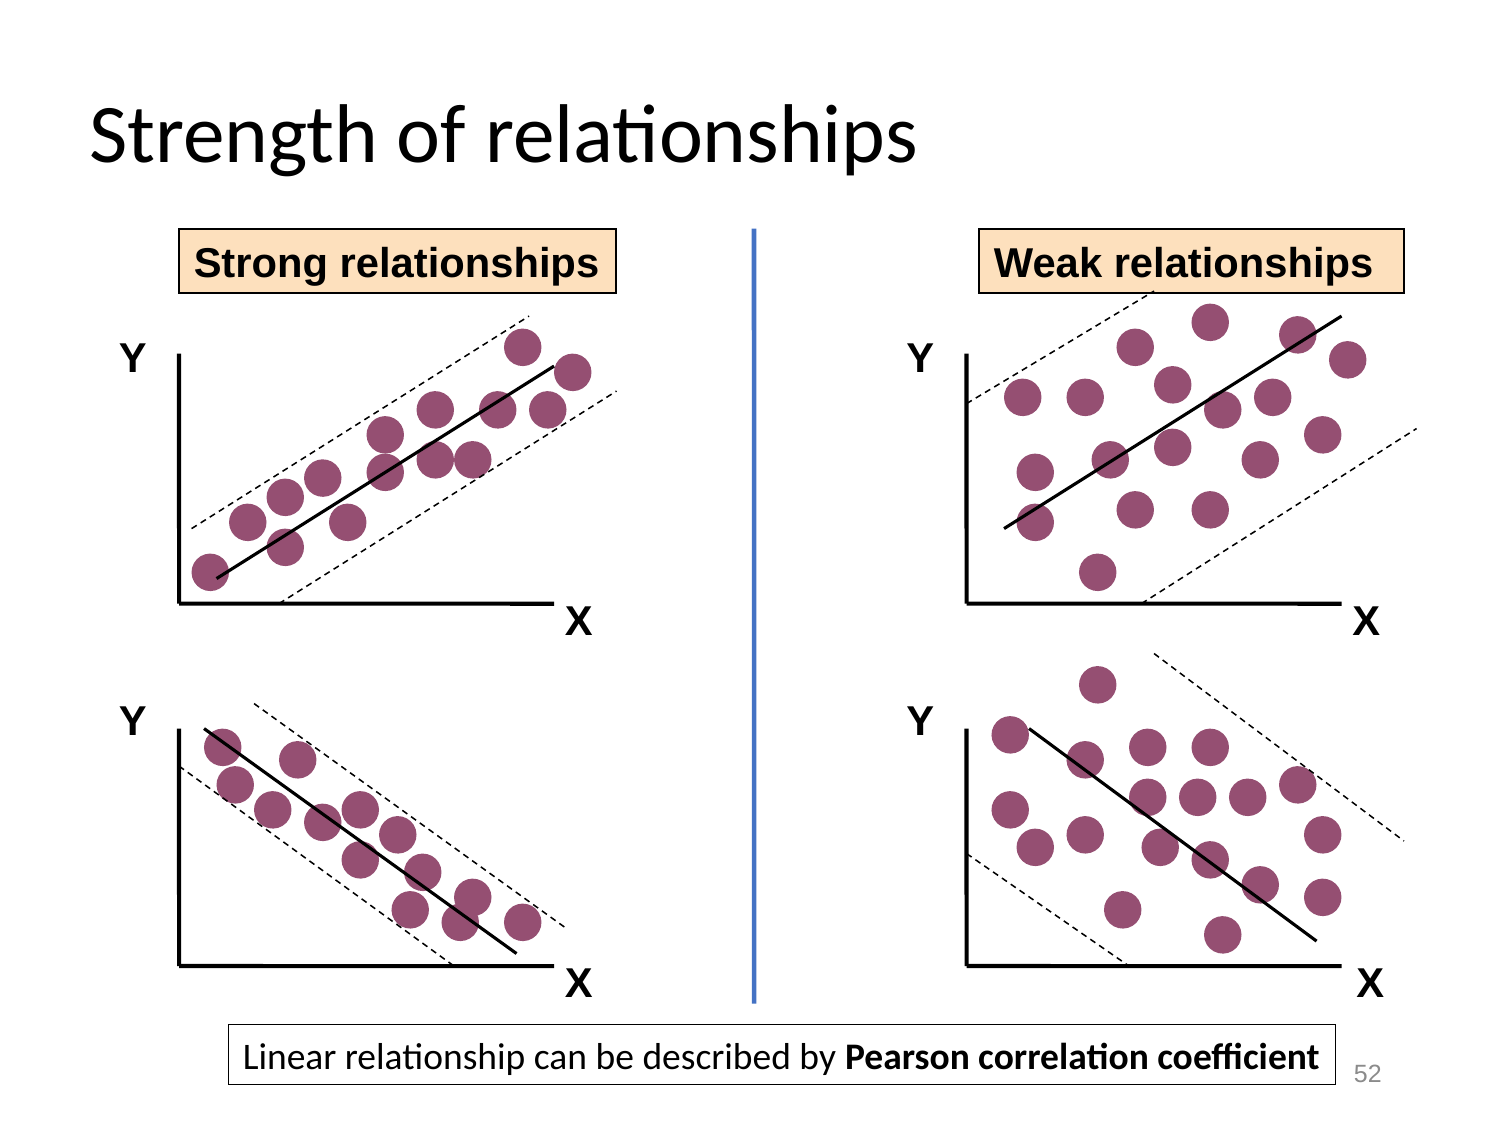

Strength of relationships
Strong relationships

Weak relationships

Y
Y

X
X

Y
Y

X
X

Linear relationship can be described by Pearson correlation coefficient
52